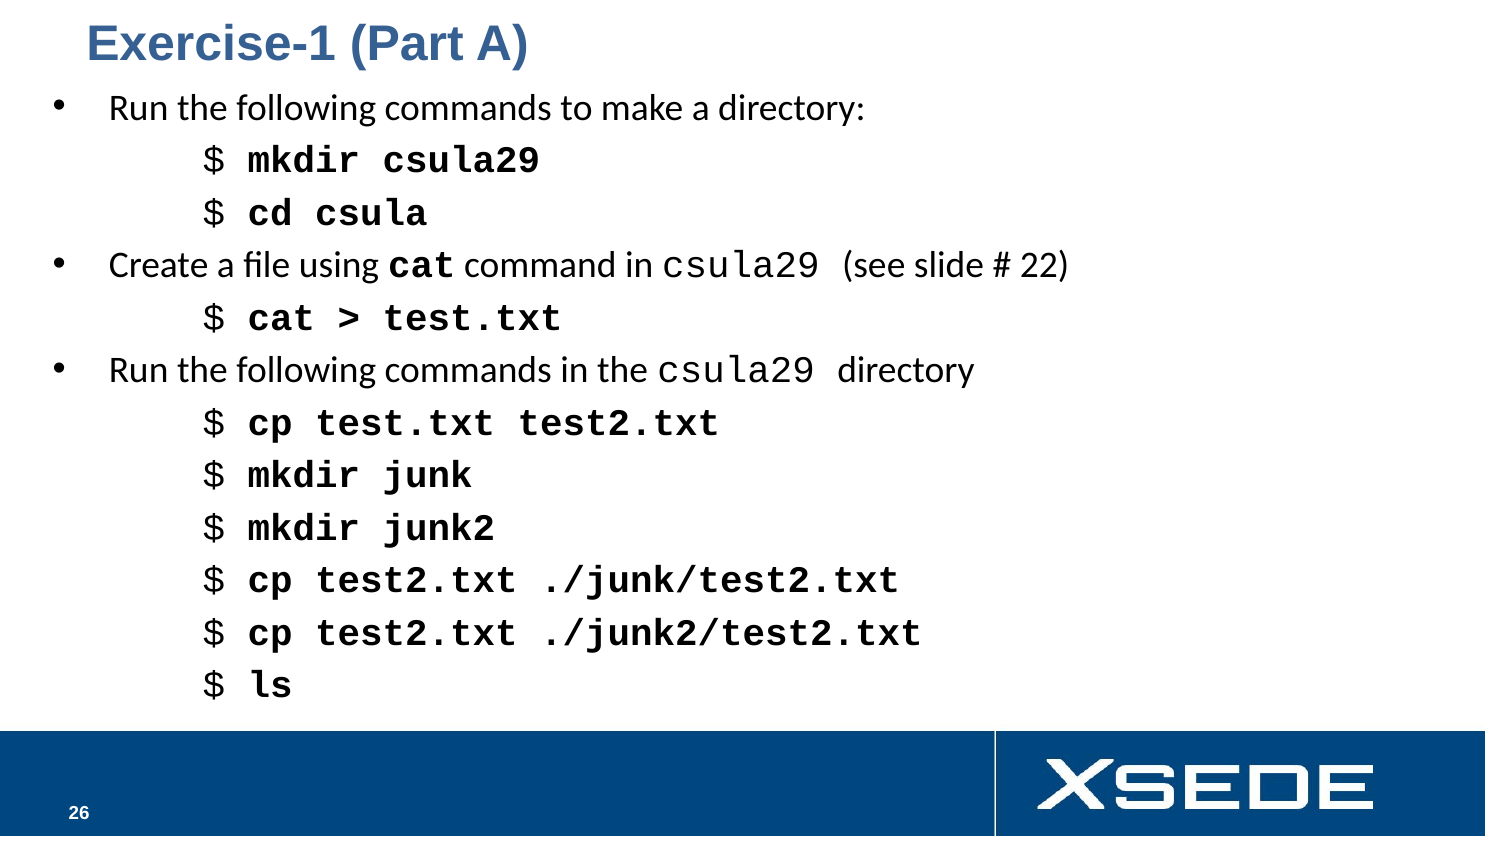

# Exercise-1 (Part A)
Run the following commands to make a directory:
	$ mkdir csula29
	$ cd csula
Create a file using cat command in csula29 (see slide # 22)
	$ cat > test.txt
Run the following commands in the csula29 directory
	$ cp test.txt test2.txt
	$ mkdir junk
	$ mkdir junk2
	$ cp test2.txt ./junk/test2.txt
	$ cp test2.txt ./junk2/test2.txt
	$ ls

26